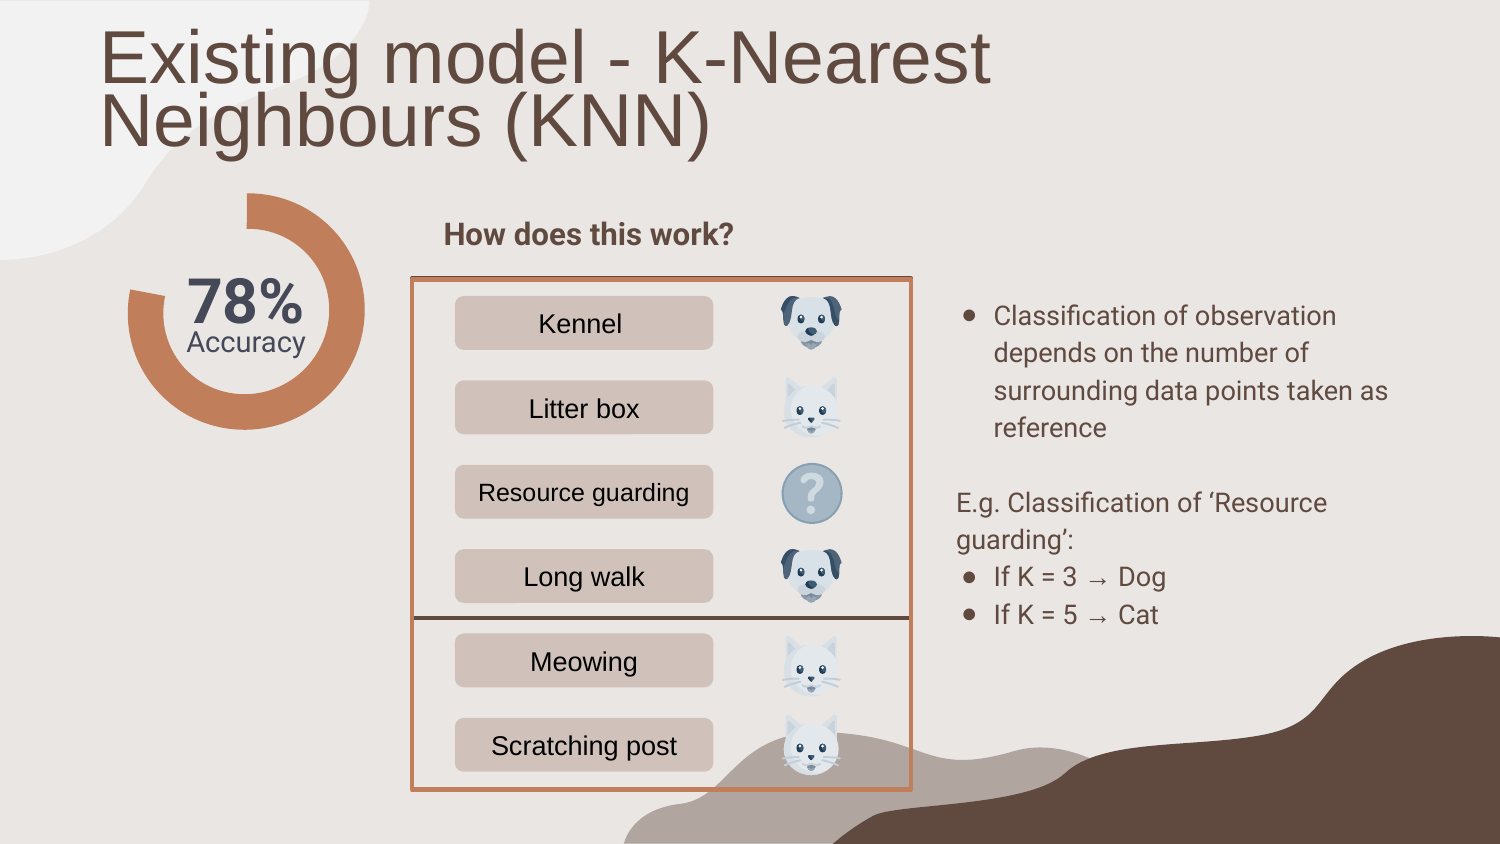

# Existing model - K-Nearest Neighbours (KNN)

78%
Accuracy
How does this work?

Classification of observation depends on the number of surrounding data points taken as reference

E.g. Classification of ‘Resource guarding’:
If K = 3 → Dog
If K = 5 → Cat

Kennel

Litter box

Resource guarding
Long walk

Meowing

Scratching post